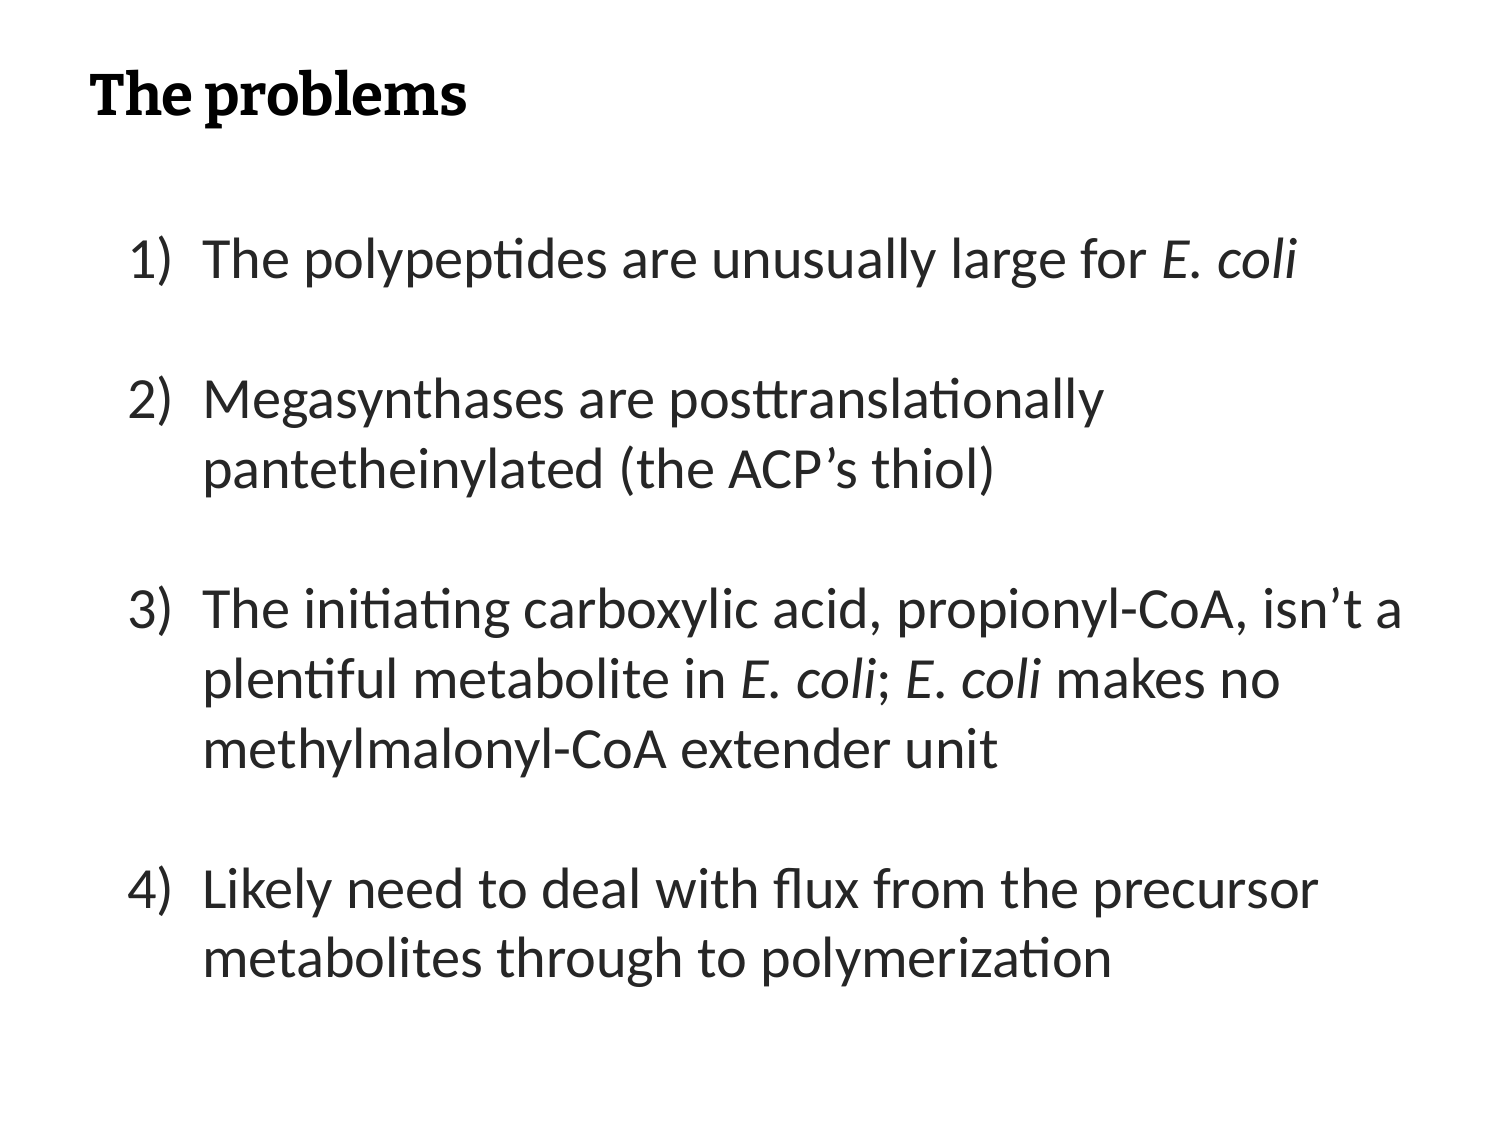

The problems
The polypeptides are unusually large for E. coli

Megasynthases are posttranslationally pantetheinylated (the ACP’s thiol)

The initiating carboxylic acid, propionyl-CoA, isn’t a plentiful metabolite in E. coli; E. coli makes no methylmalonyl-CoA extender unit

Likely need to deal with flux from the precursor metabolites through to polymerization